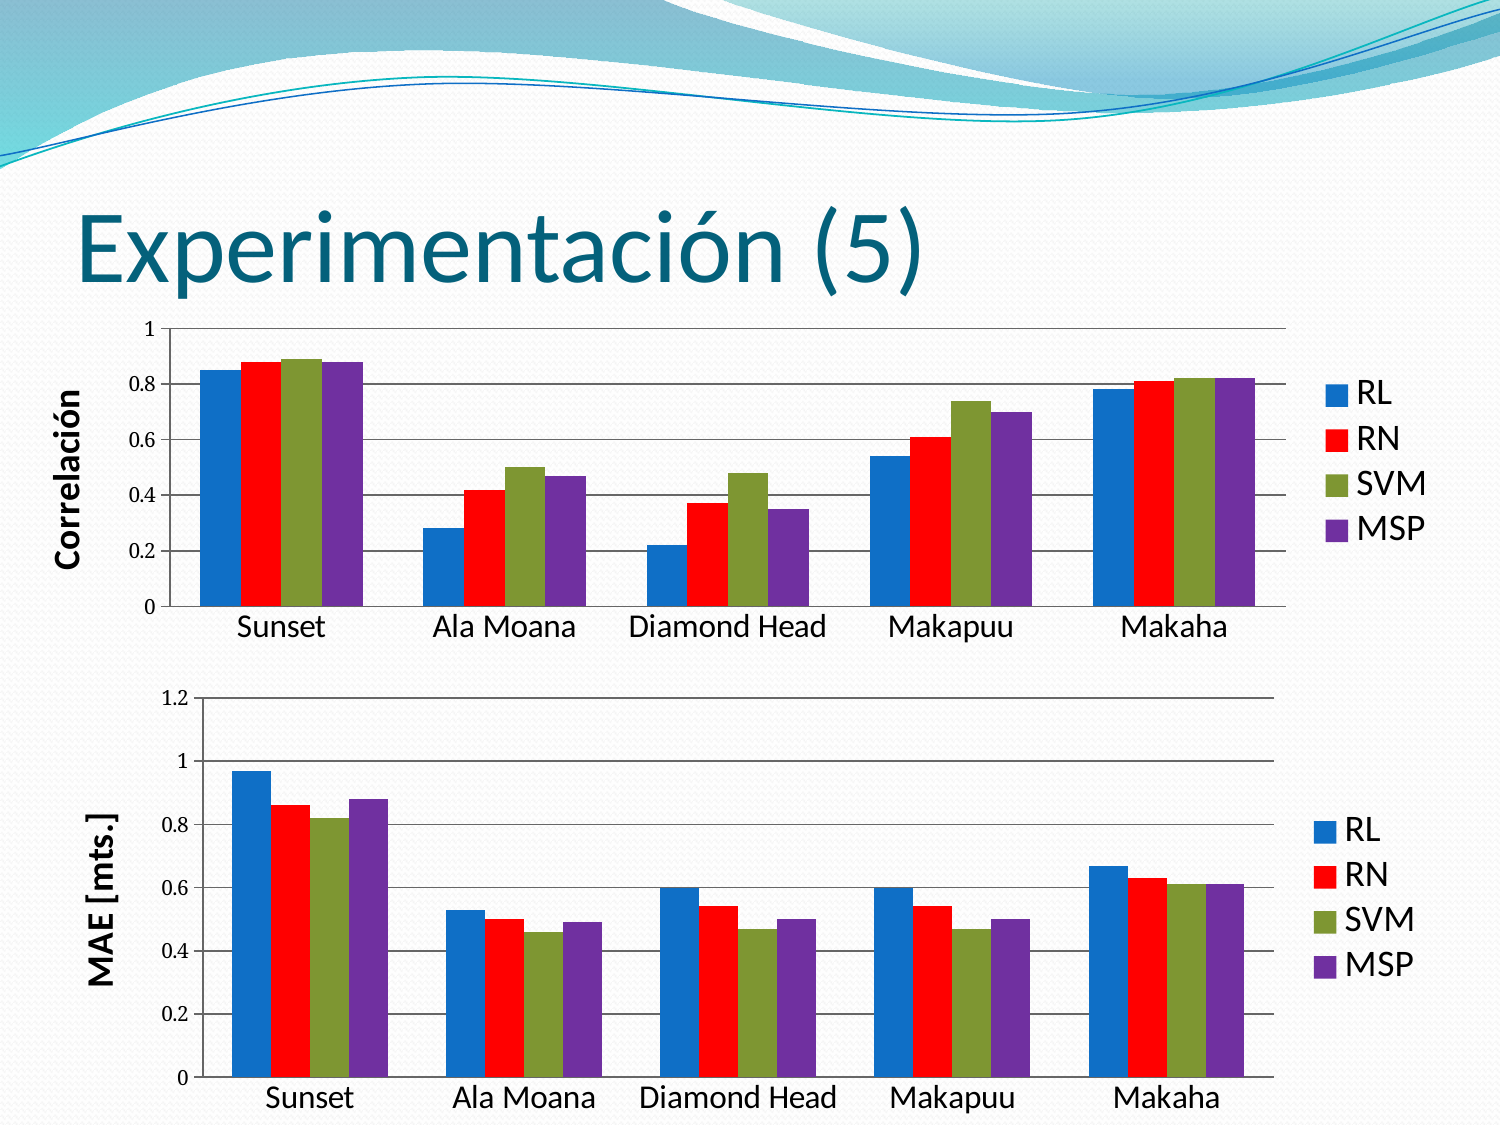

# Experimentación (5)

### Chart

| Category | RL | RN | SVM | MSP |
|---|---|---|---|---|
| Sunset | 0.8500000000000006 | 0.88 | 0.89 | 0.88 |
| Ala Moana | 0.2800000000000001 | 0.4200000000000003 | 0.5 | 0.4700000000000001 |
| Diamond Head | 0.22 | 0.3700000000000004 | 0.4800000000000003 | 0.3500000000000003 |
| Makapuu | 0.54 | 0.6100000000000007 | 0.7400000000000011 | 0.7000000000000006 |
| Makaha | 0.78 | 0.81 | 0.8200000000000006 | 0.8200000000000006 |

### Chart

| Category | RL | RN | SVM | MSP |
|---|---|---|---|---|
| Sunset | 0.9700000000000006 | 0.8600000000000007 | 0.8200000000000006 | 0.88 |
| Ala Moana | 0.53 | 0.5 | 0.46 | 0.4900000000000003 |
| Diamond Head | 0.6000000000000006 | 0.54 | 0.4700000000000001 | 0.5 |
| Makapuu | 0.6000000000000006 | 0.54 | 0.4700000000000001 | 0.5 |
| Makaha | 0.6700000000000015 | 0.6300000000000012 | 0.6100000000000007 | 0.6100000000000007 |